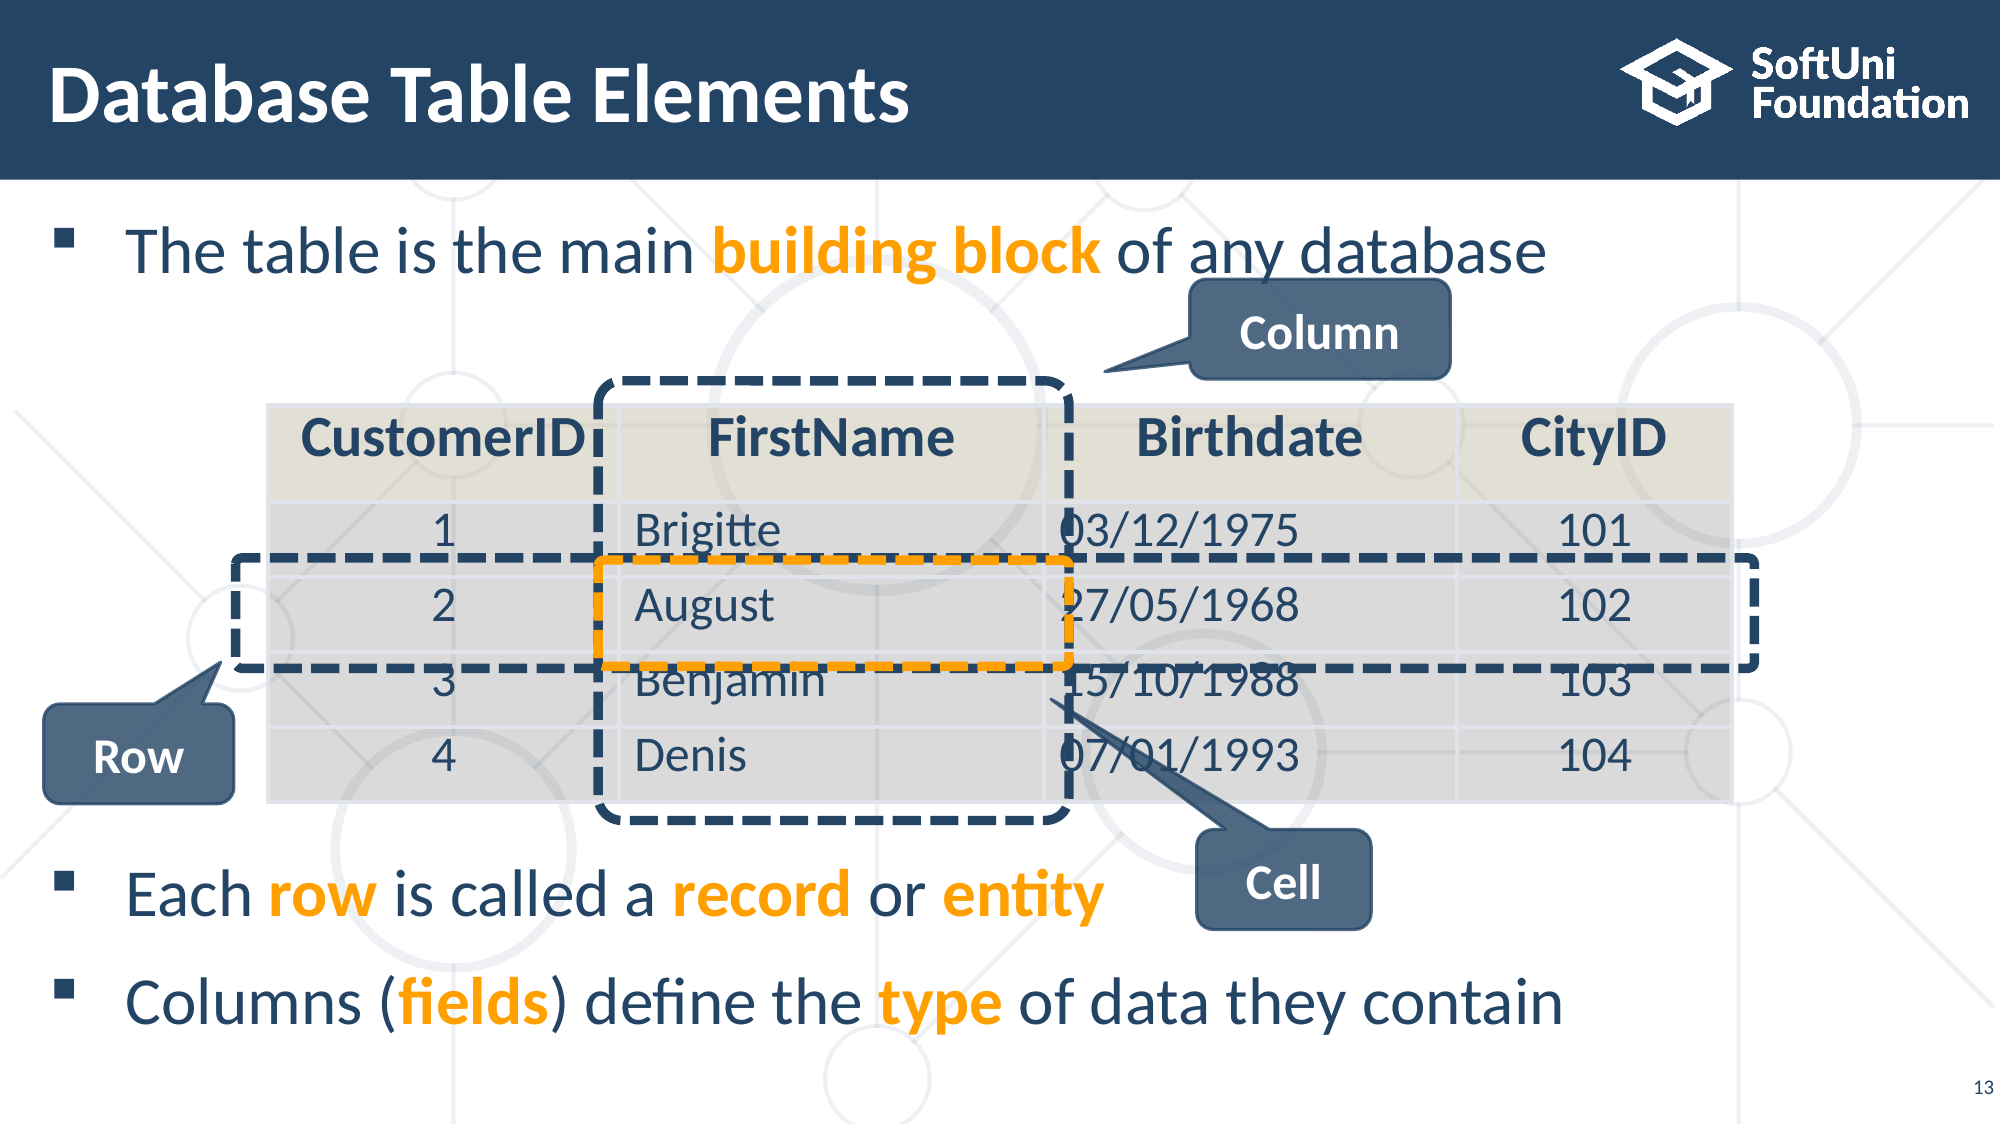

# Database Table Elements
The table is the main building block of any database
Each row is called a record or entity
Columns (fields) define the type of data they contain

Column

| CustomerID | FirstName | Birthdate | CityID |
| --- | --- | --- | --- |
| 1 | Brigitte | 03/12/1975 | 101 |
| 2 | August | 27/05/1968 | 102 |
| 3 | Benjamin | 15/10/1988 | 103 |
| 4 | Denis | 07/01/1993 | 104 |

Row
Cell
13